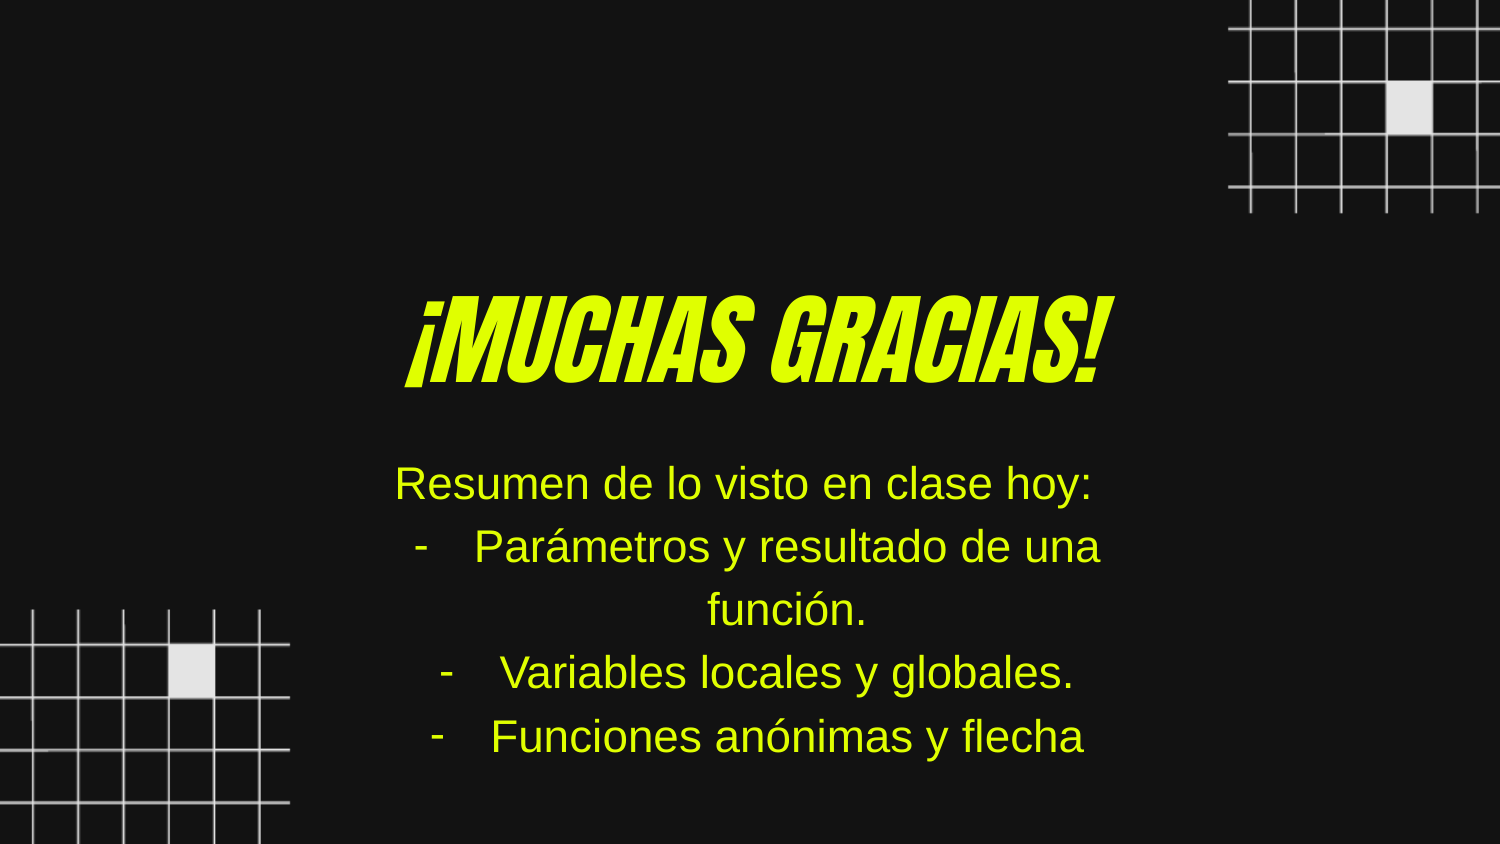

¡MUCHAS GRACIAS!
Resumen de lo visto en clase hoy:
Parámetros y resultado de una función.
Variables locales y globales.
Funciones anónimas y flecha